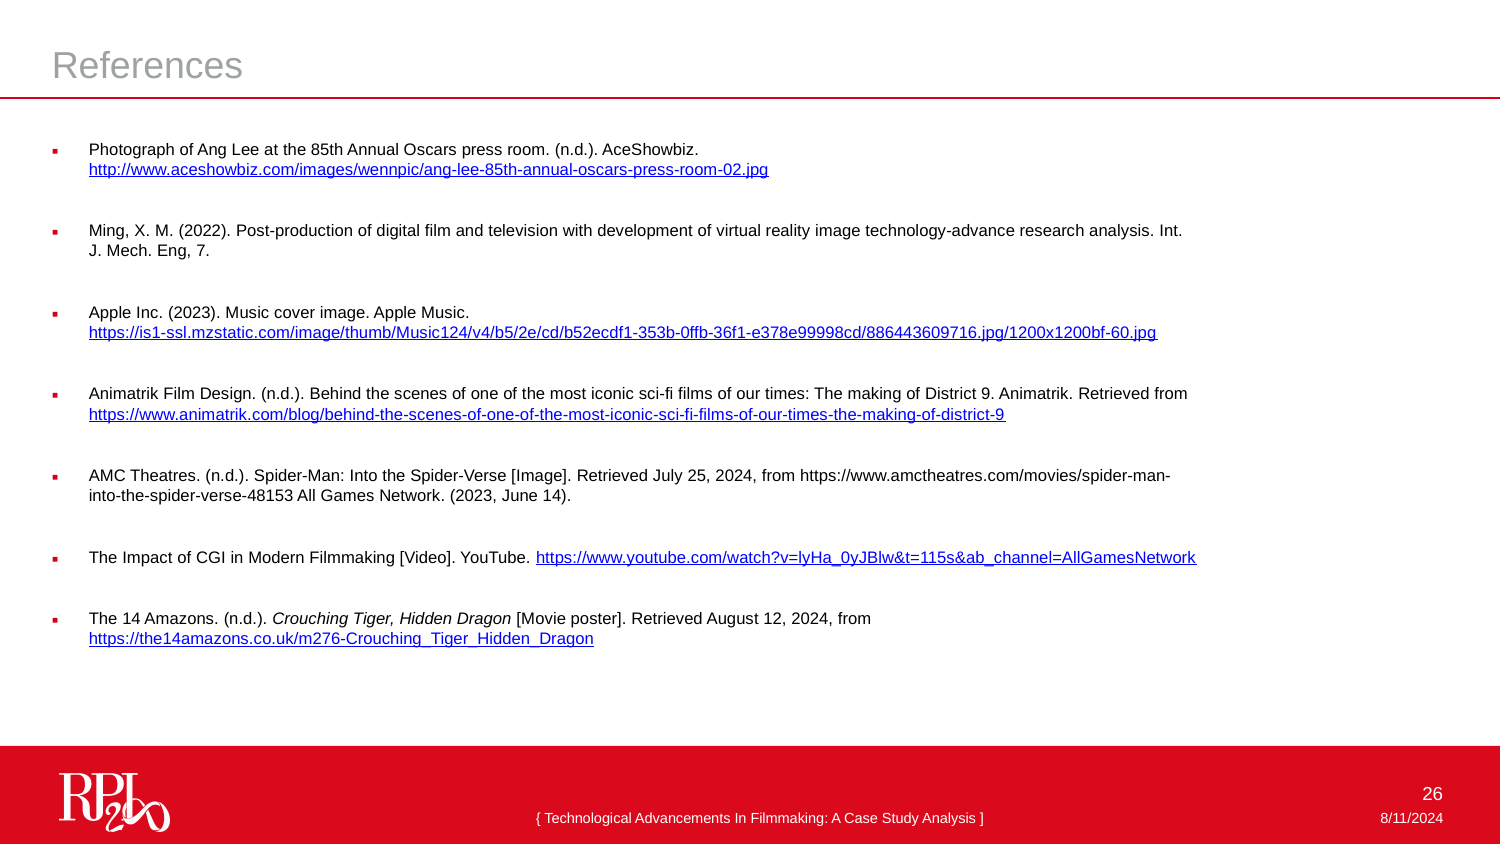

References
Photograph of Ang Lee at the 85th Annual Oscars press room. (n.d.). AceShowbiz. http://www.aceshowbiz.com/images/wennpic/ang-lee-85th-annual-oscars-press-room-02.jpg
Ming, X. M. (2022). Post-production of digital film and television with development of virtual reality image technology-advance research analysis. Int. J. Mech. Eng, 7.
Apple Inc. (2023). Music cover image. Apple Music. https://is1-ssl.mzstatic.com/image/thumb/Music124/v4/b5/2e/cd/b52ecdf1-353b-0ffb-36f1-e378e99998cd/886443609716.jpg/1200x1200bf-60.jpg
Animatrik Film Design. (n.d.). Behind the scenes of one of the most iconic sci-fi films of our times: The making of District 9. Animatrik. Retrieved from https://www.animatrik.com/blog/behind-the-scenes-of-one-of-the-most-iconic-sci-fi-films-of-our-times-the-making-of-district-9
AMC Theatres. (n.d.). Spider-Man: Into the Spider-Verse [Image]. Retrieved July 25, 2024, from https://www.amctheatres.com/movies/spider-man-into-the-spider-verse-48153 All Games Network. (2023, June 14).
The Impact of CGI in Modern Filmmaking [Video]. YouTube. https://www.youtube.com/watch?v=lyHa_0yJBlw&t=115s&ab_channel=AllGamesNetwork
The 14 Amazons. (n.d.). Crouching Tiger, Hidden Dragon [Movie poster]. Retrieved August 12, 2024, from https://the14amazons.co.uk/m276-Crouching_Tiger_Hidden_Dragon